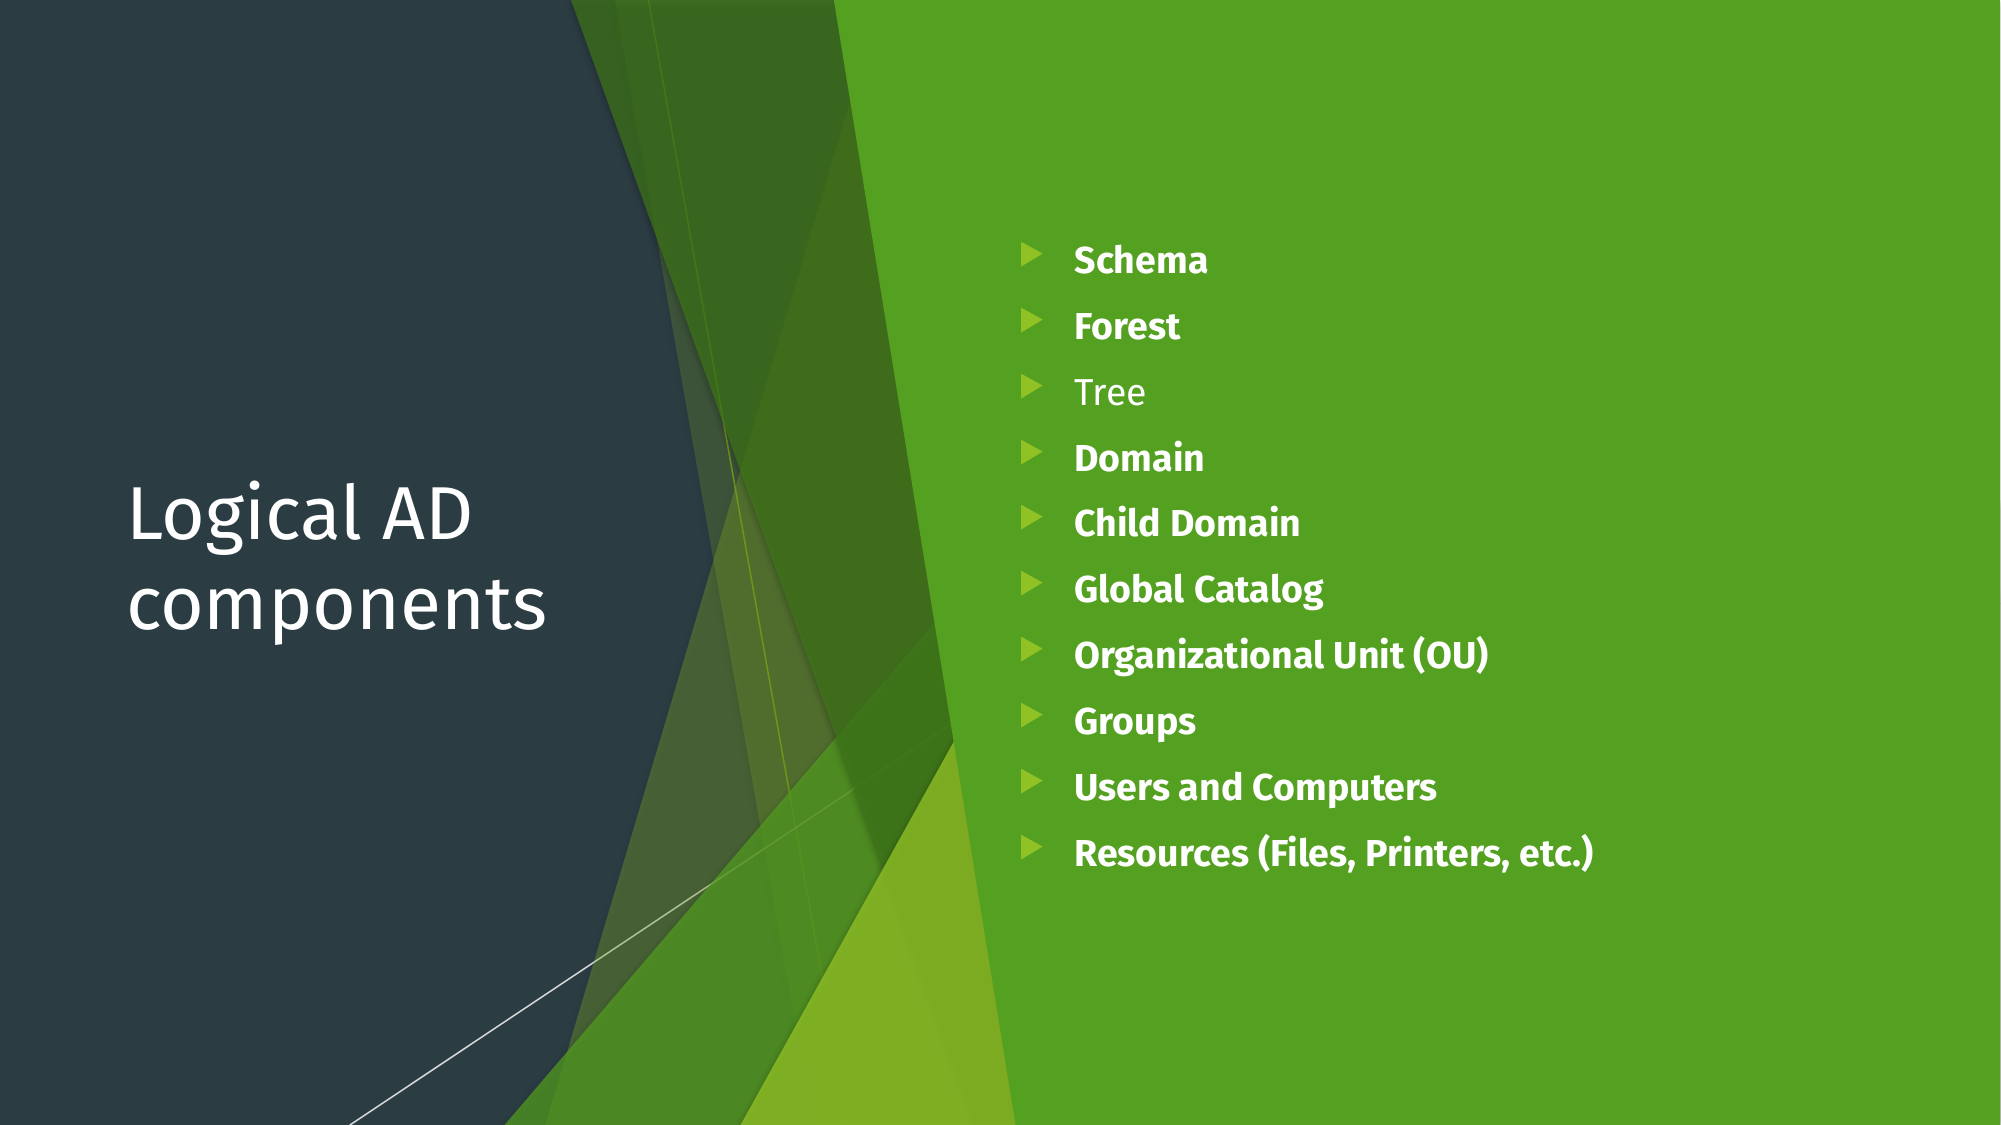

# Logical AD components
Schema
Forest
Tree
Domain
Child Domain
Global Catalog
Organizational Unit (OU)
Groups
Users and Computers
Resources (Files, Printers, etc.)

@soheilsec
7